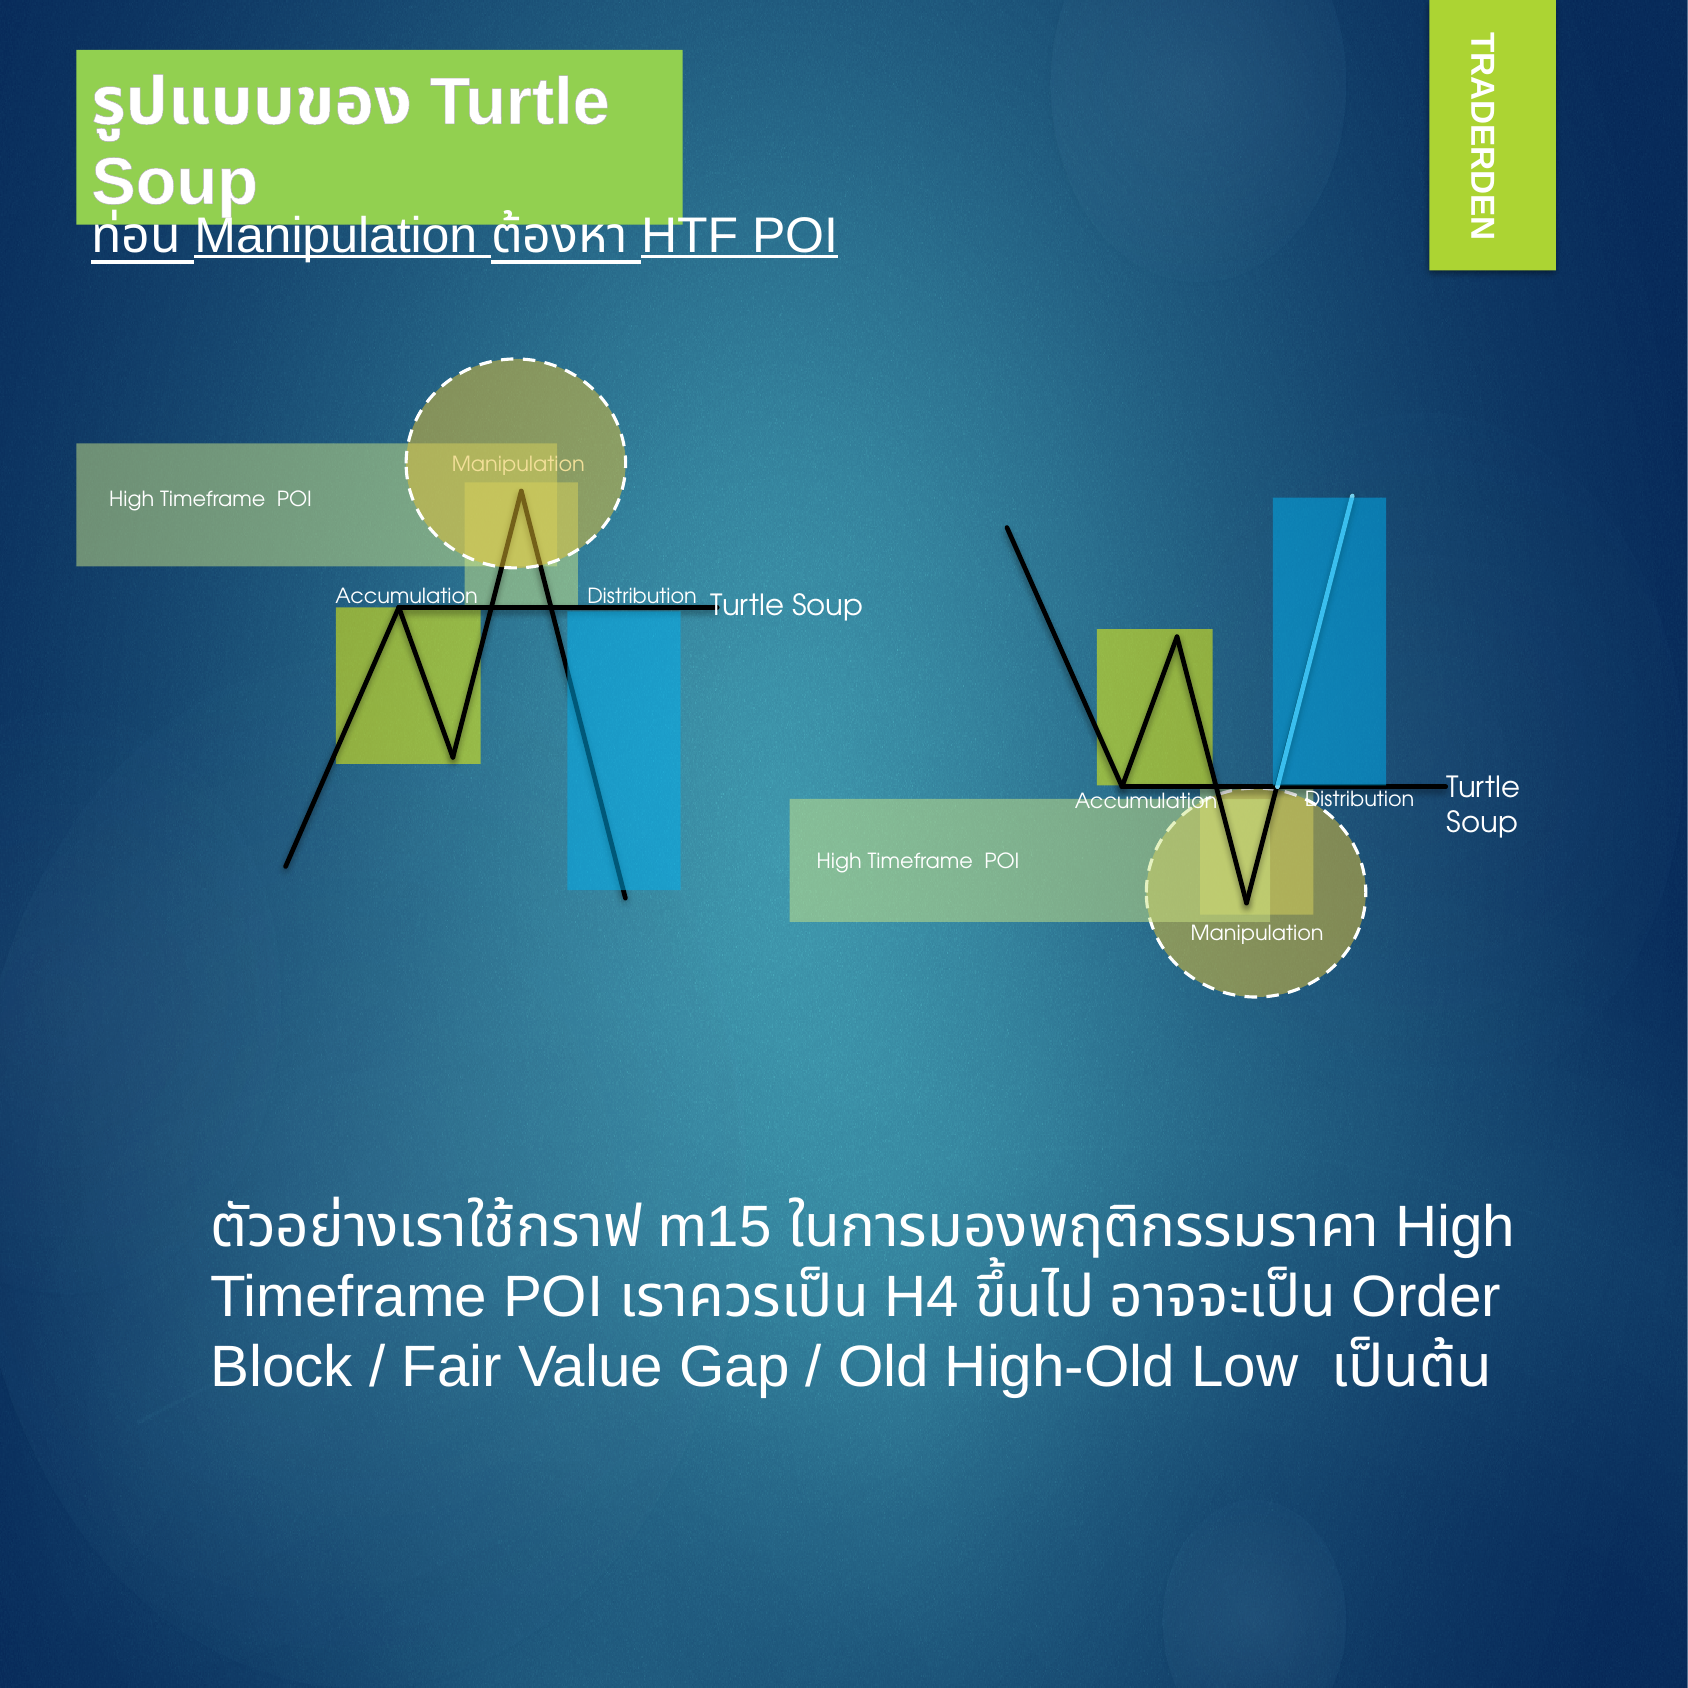

รูปแบบของ Turtle Soup
TRADERDEN
ท่อน Manipulation ต้องหา HTF POI

Manipulation
High Timeframe  POI

Distribution
Accumulation
Turtle Soup

Turtle Soup
Distribution
Accumulation

High Timeframe  POI
Manipulation
ตัวอย่างเราใช้กราฟ m15 ในการมองพฤติกรรมราคา High Timeframe POI เราควรเป็น H4 ขึ้นไป อาจจะเป็น Order Block / Fair Value Gap / Old High-Old Low  เป็นต้น